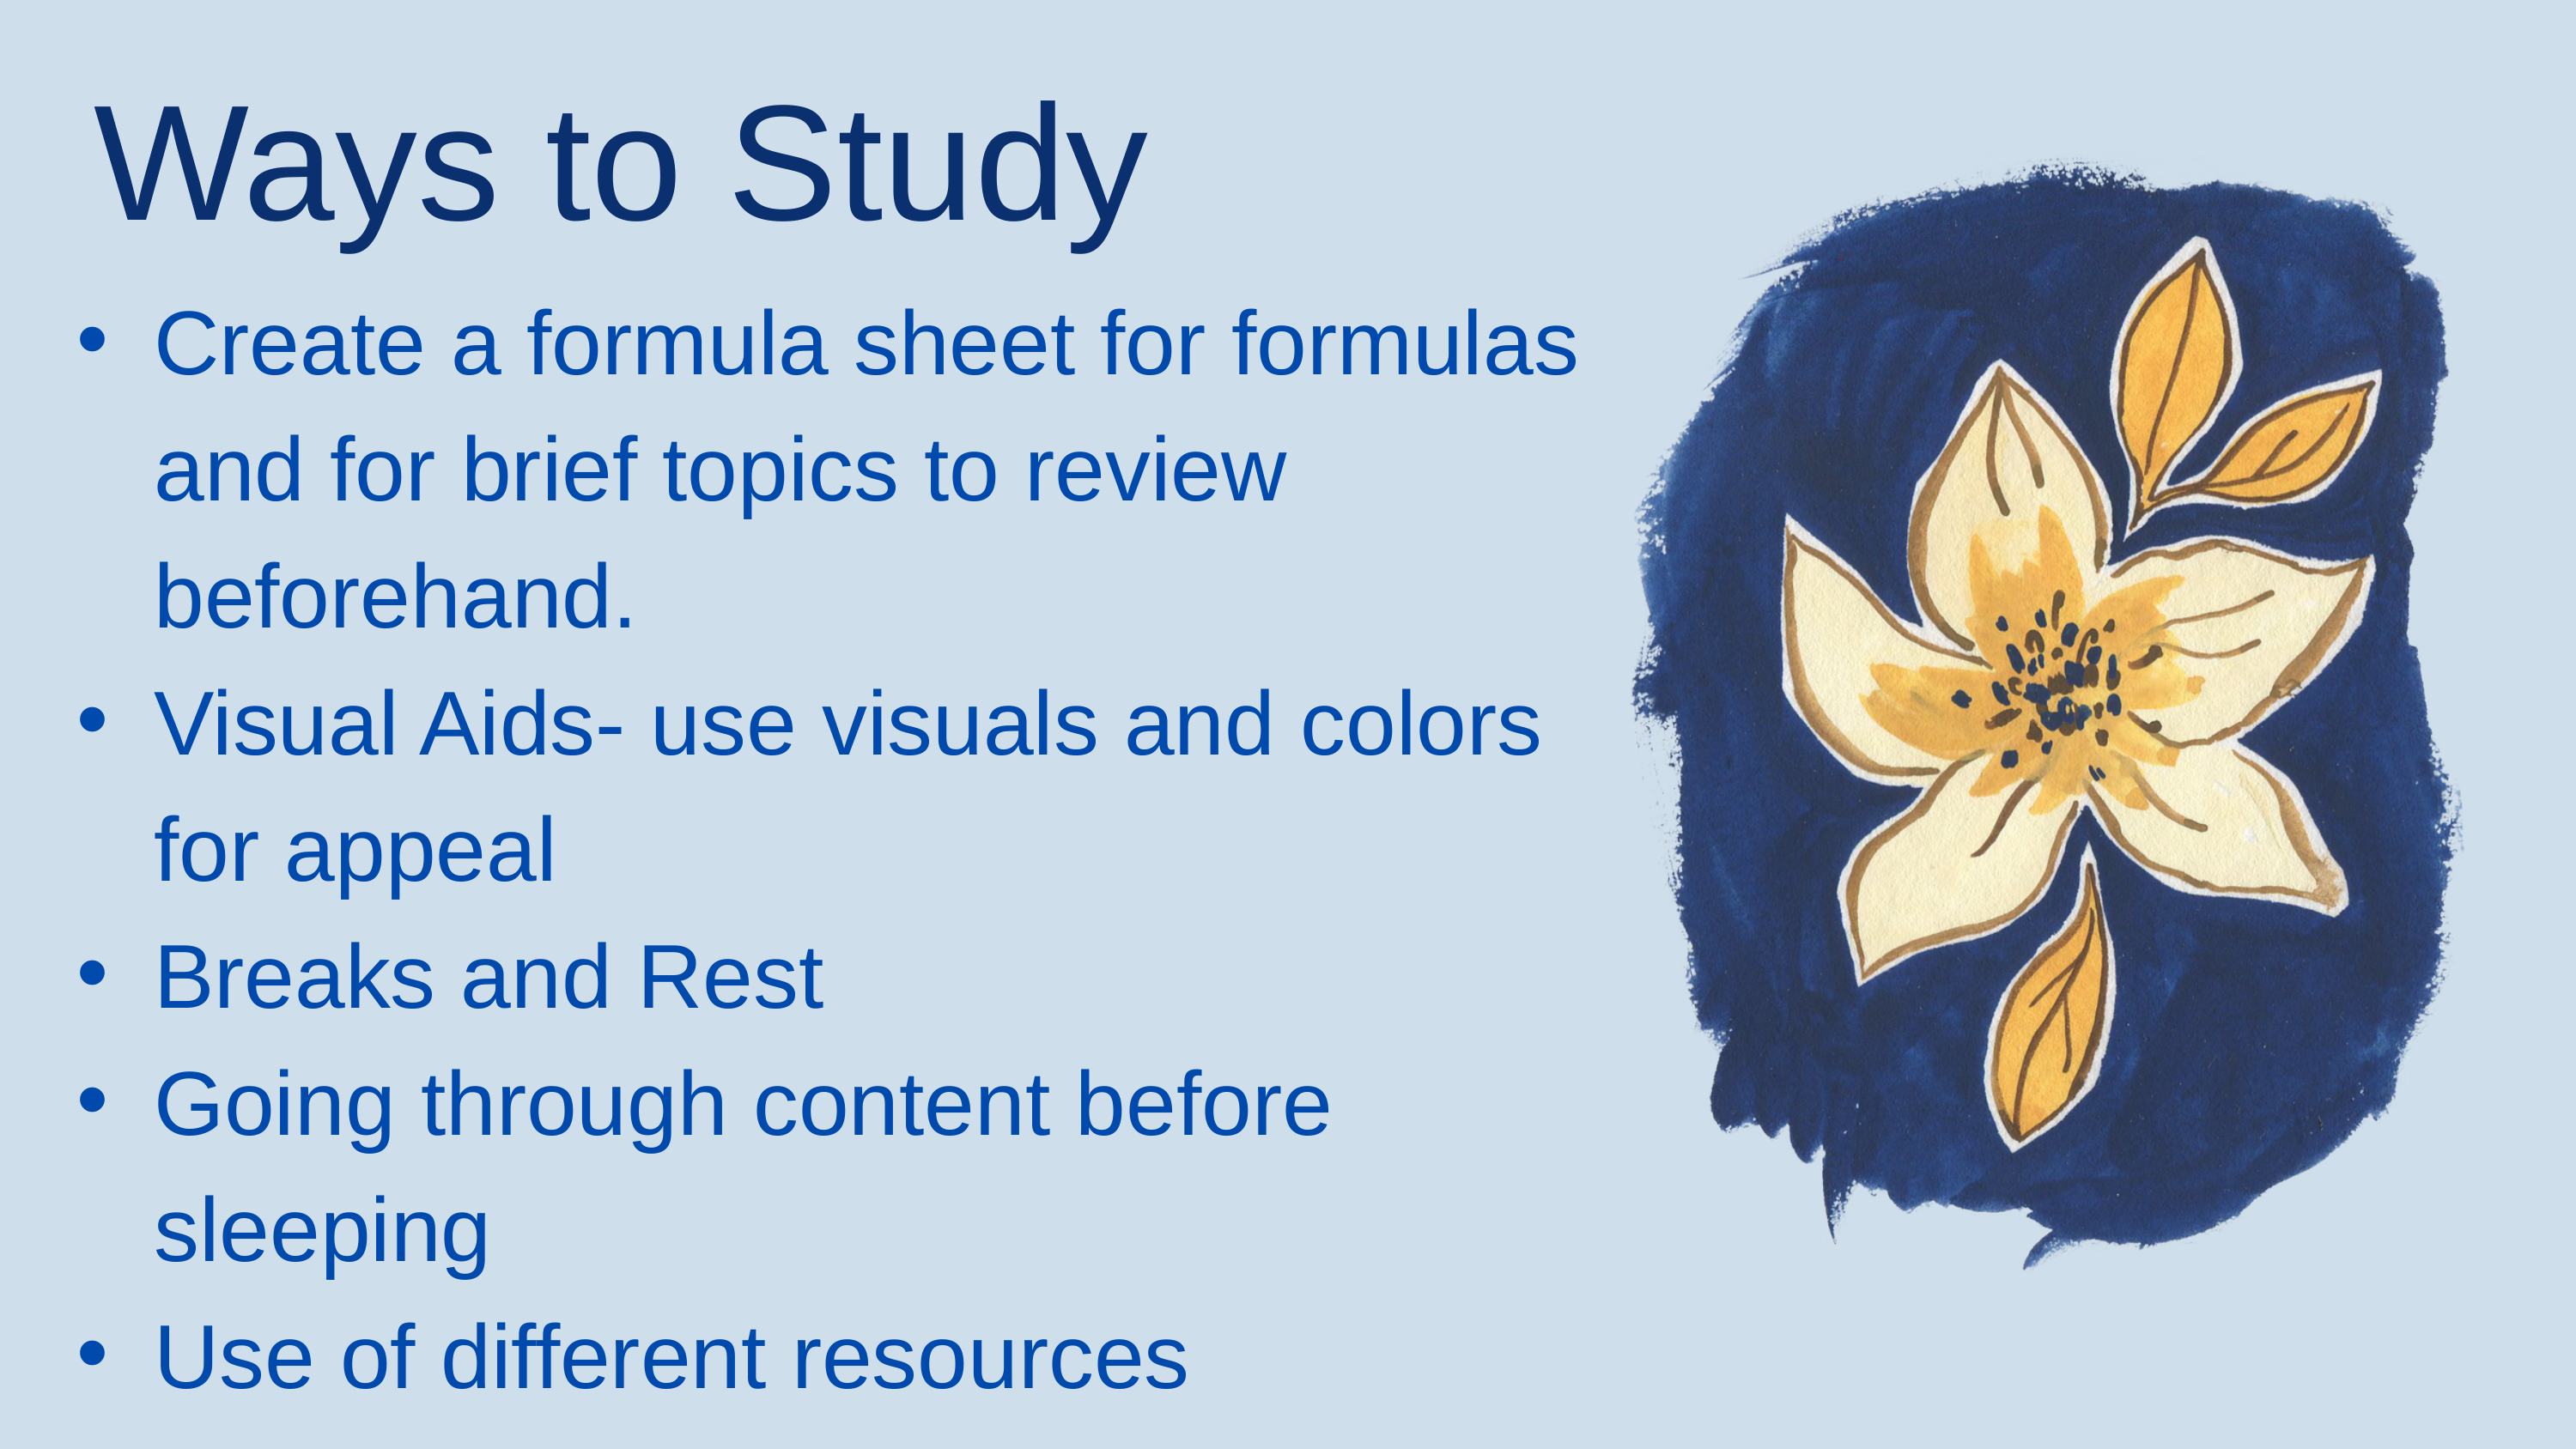

Ways to Study

Create a formula sheet for formulas and for brief topics to review beforehand.
Visual Aids- use visuals and colors for appeal
Breaks and Rest
Going through content before sleeping
Use of different resources